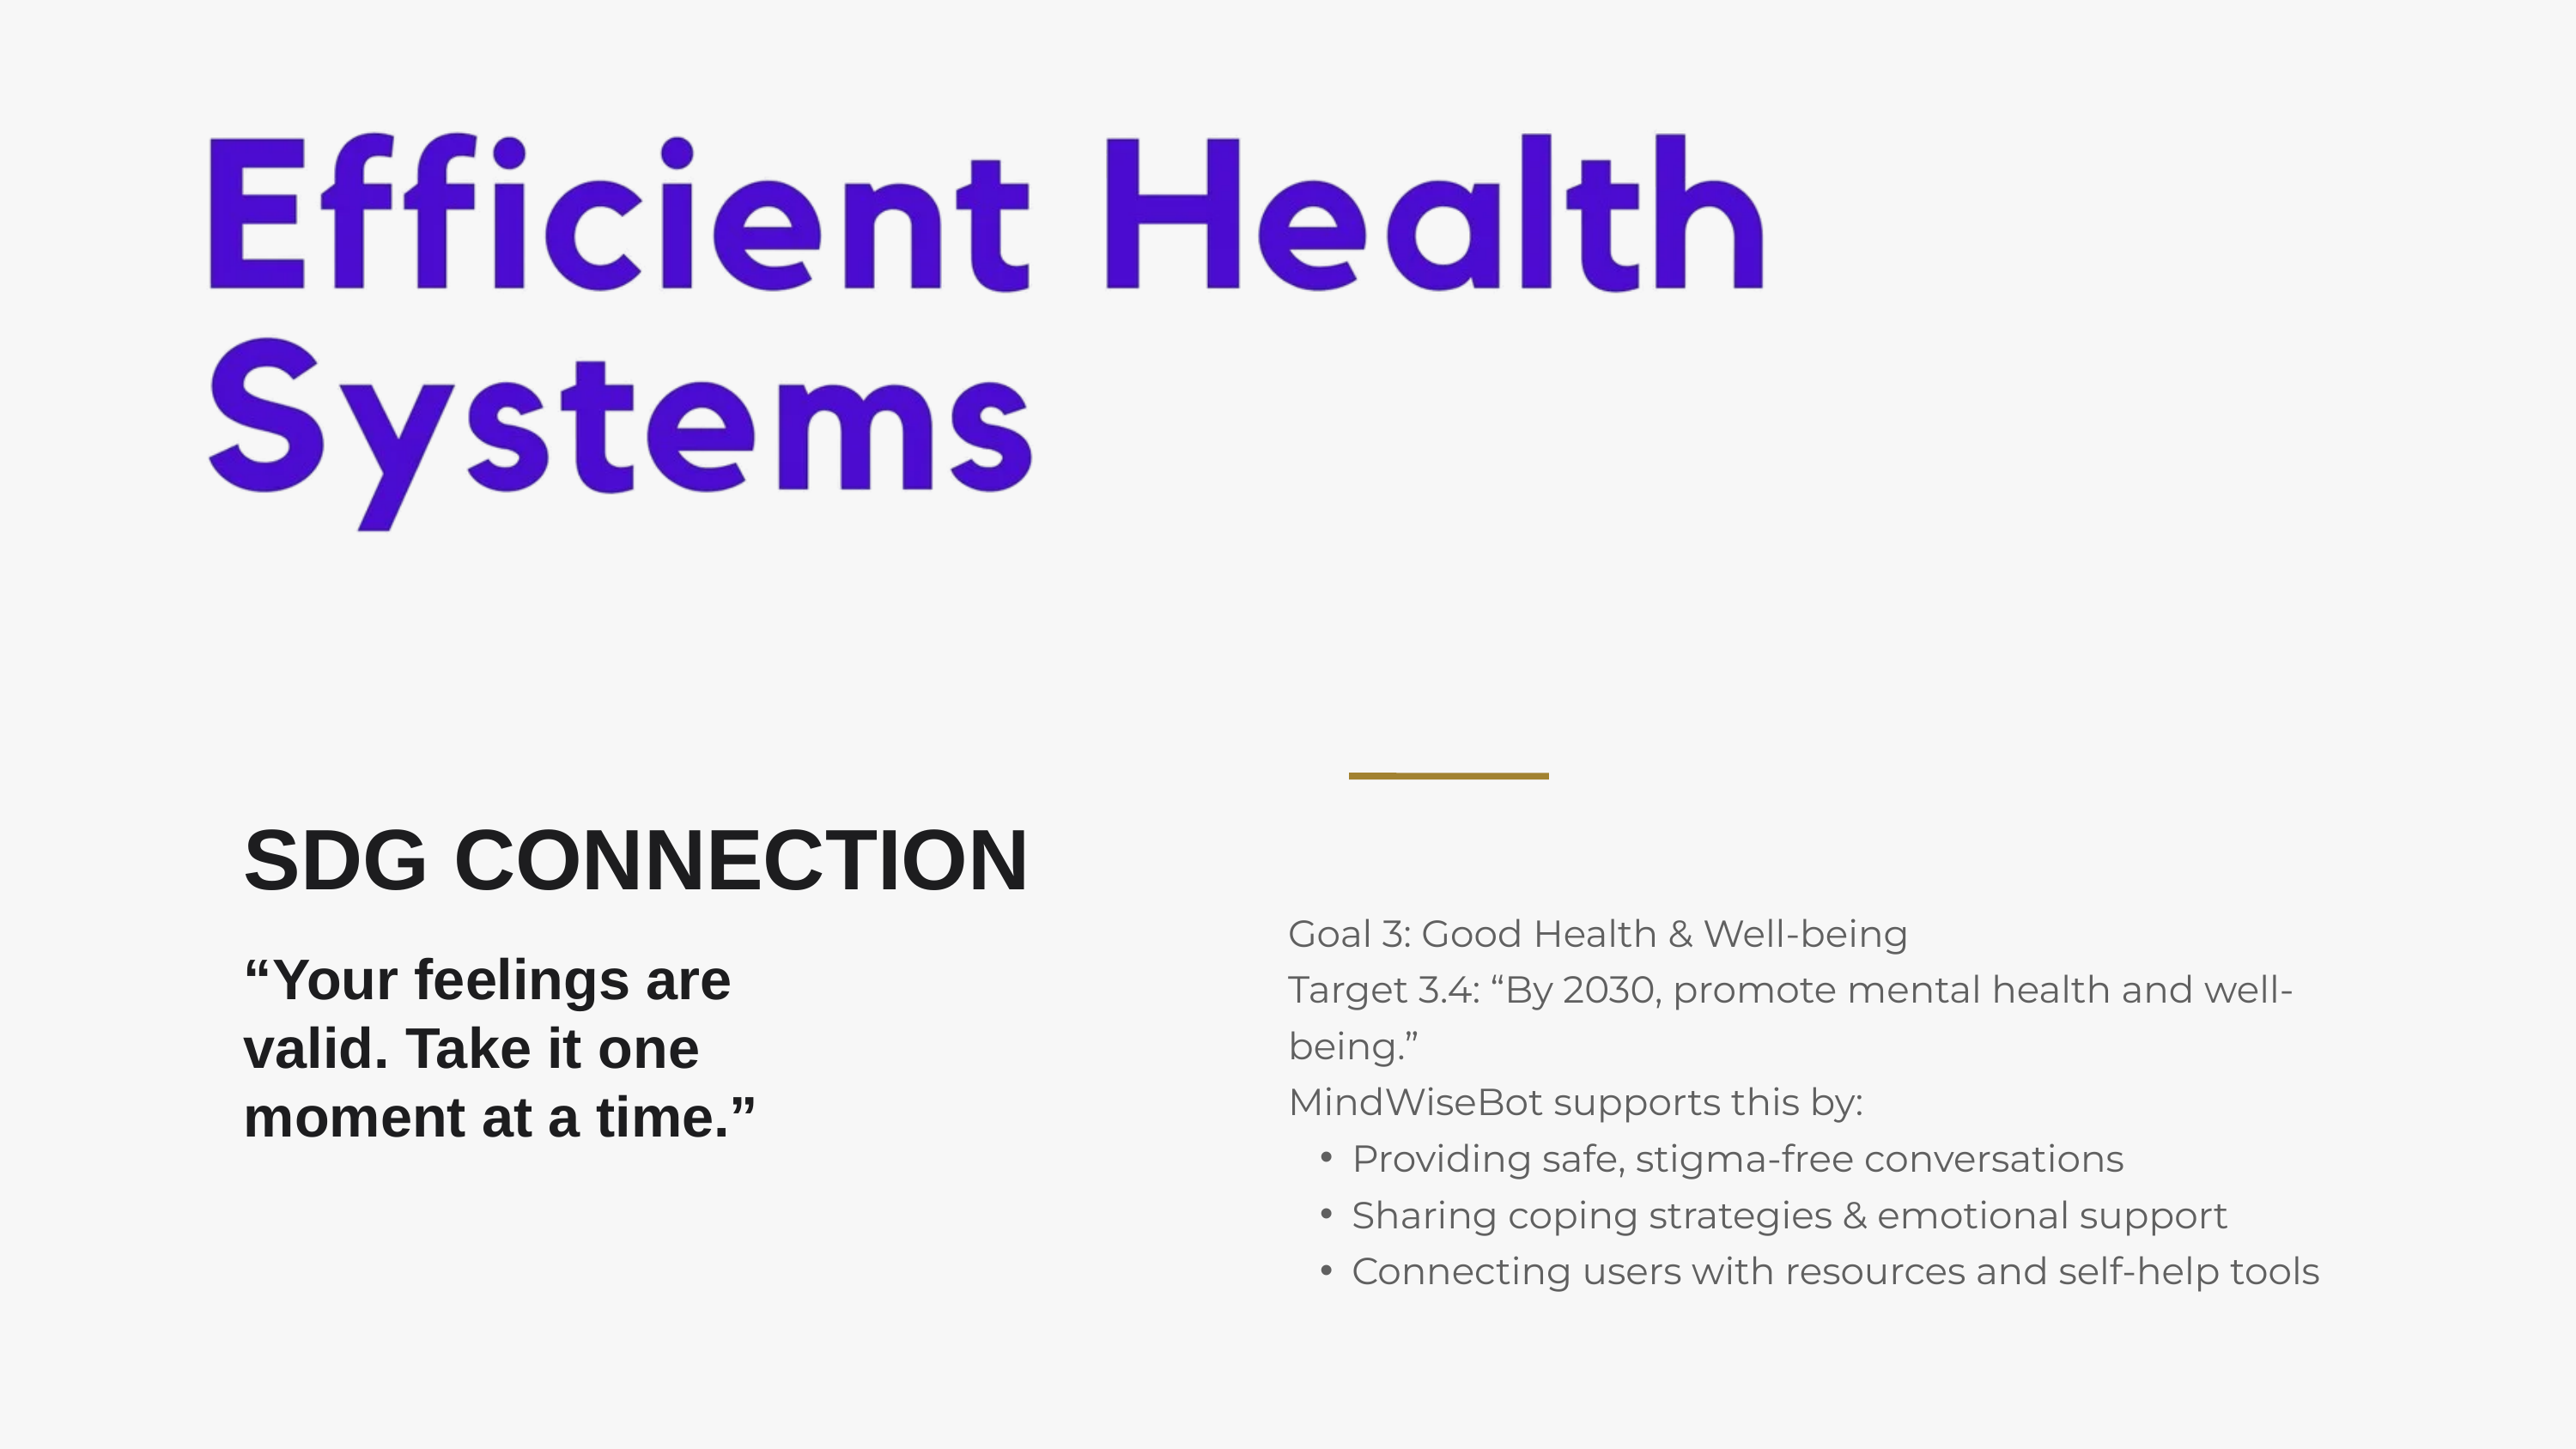

SDG CONNECTION

Goal 3: Good Health & Well-being
Target 3.4: “By 2030, promote mental health and well-being.”
MindWiseBot supports this by:
Providing safe, stigma-free conversations
Sharing coping strategies & emotional support
Connecting users with resources and self-help tools

“Your feelings are valid. Take it one moment at a time.”